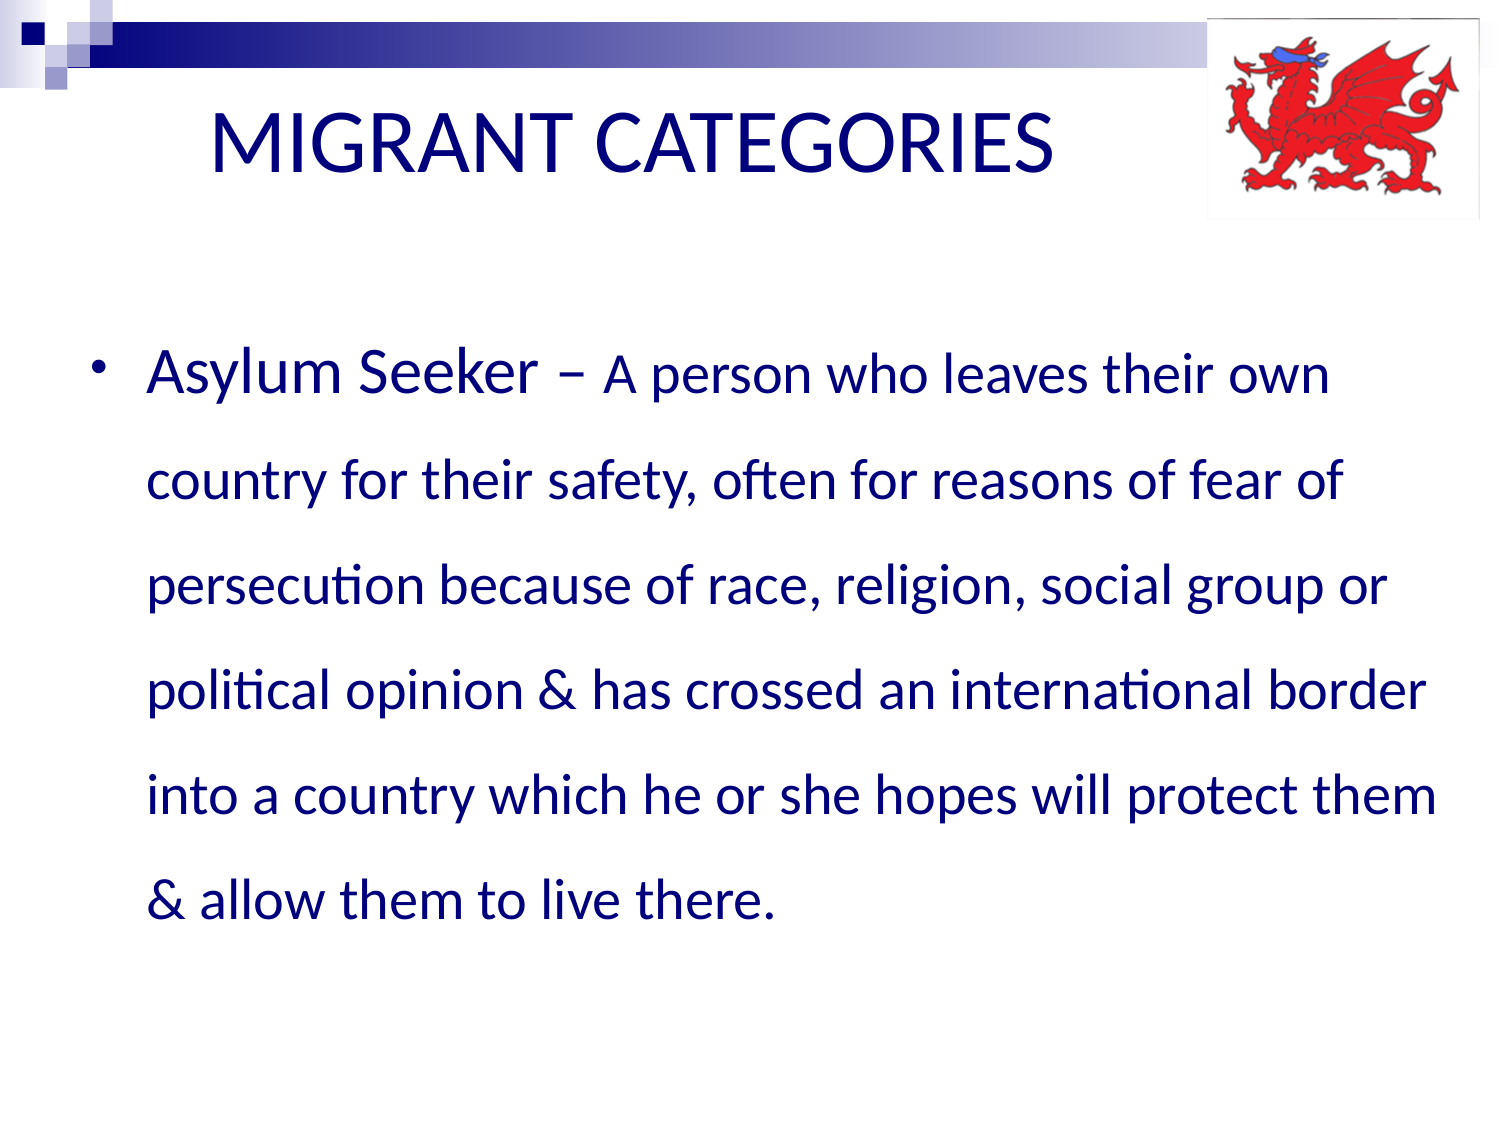

# MIGRANT CATEGORIES
Asylum Seeker – A person who leaves their own country for their safety, often for reasons of fear of persecution because of race, religion, social group or political opinion & has crossed an international border into a country which he or she hopes will protect them & allow them to live there.